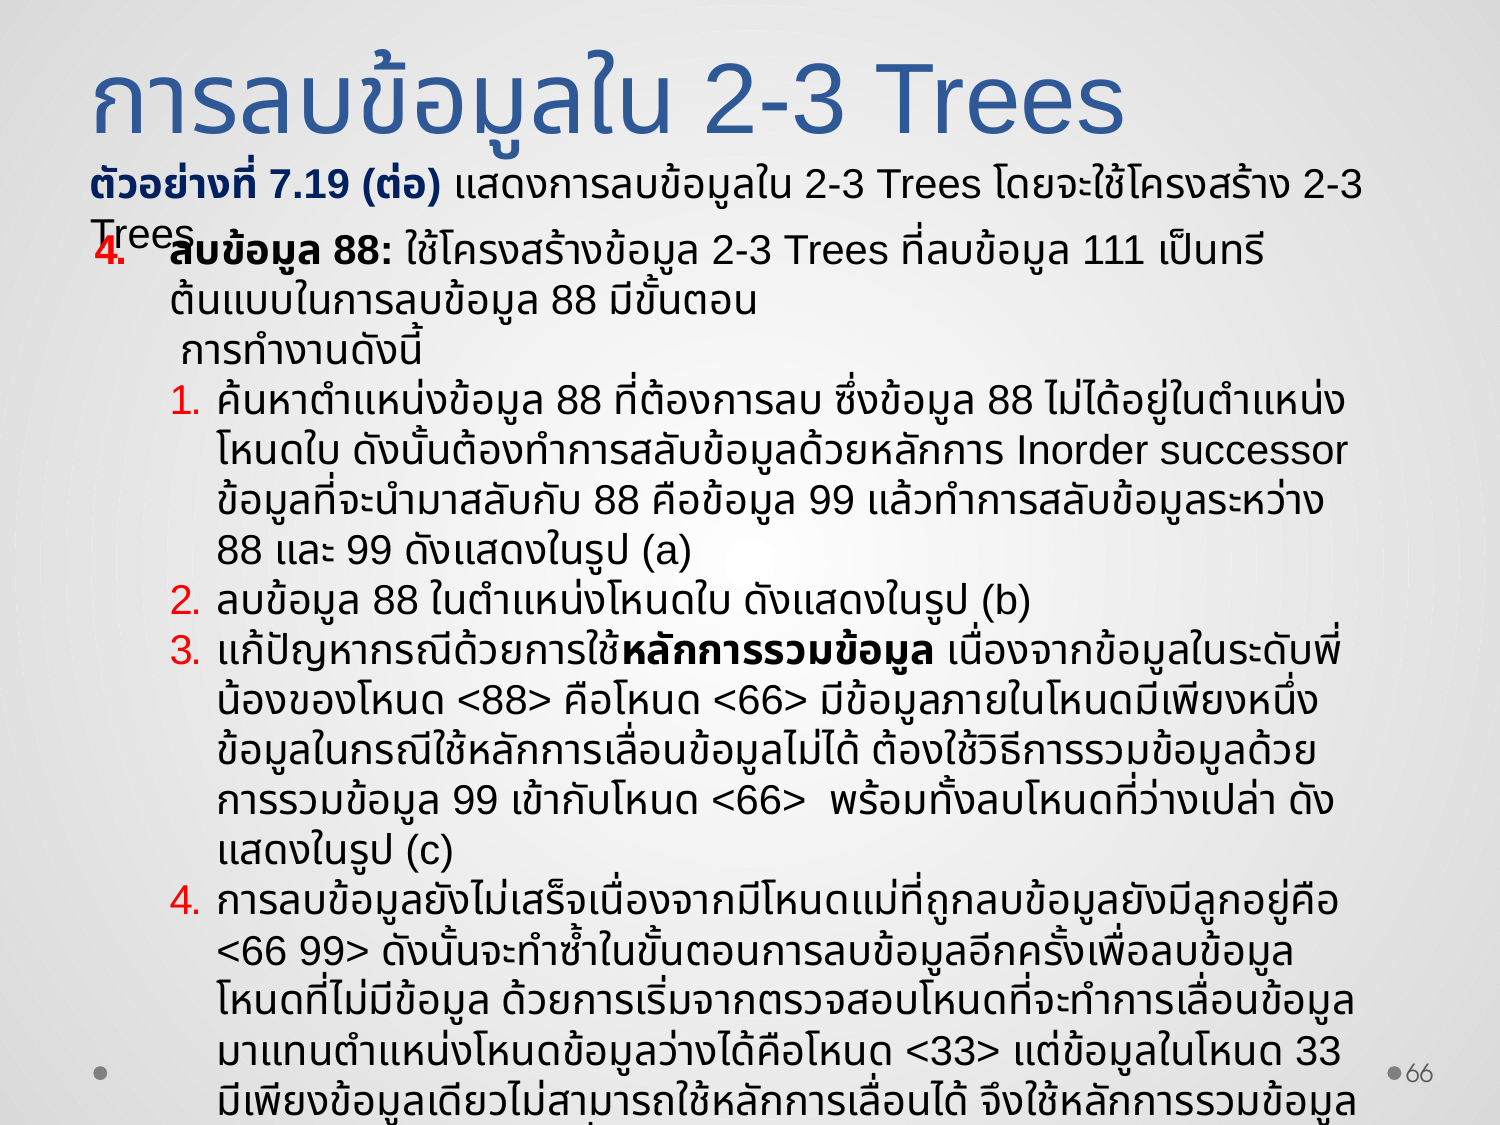

การลบข้อมูลใน 2-3 Trees
ตัวอย่างที่ 7.19 (ต่อ) แสดงการลบข้อมูลใน 2-3 Trees โดยจะใช้โครงสร้าง 2-3 Trees
ลบข้อมูล 88: ใช้โครงสร้างข้อมูล 2-3 Trees ที่ลบข้อมูล 111 เป็นทรีต้นแบบในการลบข้อมูล 88 มีขั้นตอน
        การทำงานดังนี้
ค้นหาตำแหน่งข้อมูล 88 ที่ต้องการลบ ซึ่งข้อมูล 88 ไม่ได้อยู่ในตำแหน่งโหนดใบ ดังนั้นต้องทำการสลับข้อมูลด้วยหลักการ Inorder successor ข้อมูลที่จะนำมาสลับกับ 88 คือข้อมูล 99 แล้วทำการสลับข้อมูลระหว่าง 88 และ 99 ดังแสดงในรูป (a)
ลบข้อมูล 88 ในตำแหน่งโหนดใบ ดังแสดงในรูป (b)
แก้ปัญหากรณีด้วยการใช้หลักการรวมข้อมูล เนื่องจากข้อมูลในระดับพี่น้องของโหนด <88> คือโหนด <66> มีข้อมูลภายในโหนดมีเพียงหนึ่งข้อมูลในกรณีใช้หลักการเลื่อนข้อมูลไม่ได้ ต้องใช้วิธีการรวมข้อมูลด้วยการรวมข้อมูล 99 เข้ากับโหนด <66>  พร้อมทั้งลบโหนดที่ว่างเปล่า ดังแสดงในรูป (c)
การลบข้อมูลยังไม่เสร็จเนื่องจากมีโหนดแม่ที่ถูกลบข้อมูลยังมีลูกอยู่คือ <66 99> ดังนั้นจะทำซ้ำในขั้นตอนการลบข้อมูลอีกครั้งเพื่อลบข้อมูลโหนดที่ไม่มีข้อมูล ด้วยการเริ่มจากตรวจสอบโหนดที่จะทำการเลื่อนข้อมูลมาแทนตำแหน่งโหนดข้อมูลว่างได้คือโหนด <33> แต่ข้อมูลในโหนด 33 มีเพียงข้อมูลเดียวไม่สามารถใช้หลักการเลื่อนได้ จึงใช้หลักการรวมข้อมูล ด้วยการรวมโหนด 55 ซึ่งเป็นโหนดรากและย้ายลูกคือโหนด <66 99> ไปกับโหนดลูกของ 55 พร้อมทั้งลบโหนดที่ว่างเปล่าดังแสดงในรูป (d)
ข้อมูลในโหนดแม่ได้ถูกรวมไปอยู่กับโหนดทางซ้าย ทำให้โหนดแม่เป็นโหนดว่างเปล่าและมีลูกเพียงด้านเดียว ซึ่งในกรณีนี้เป็นกรณีพิเศษเพราะว่าโหนดที่ว่างเปล่าเป็นโหนดราก และมีลูกด้านเดียวสามารถทำการลบข้อมูลโหนดนี้ได้และยอมให้ <30 55> เป็นโหนดรากแทนดังแสงในรูป (e)
66